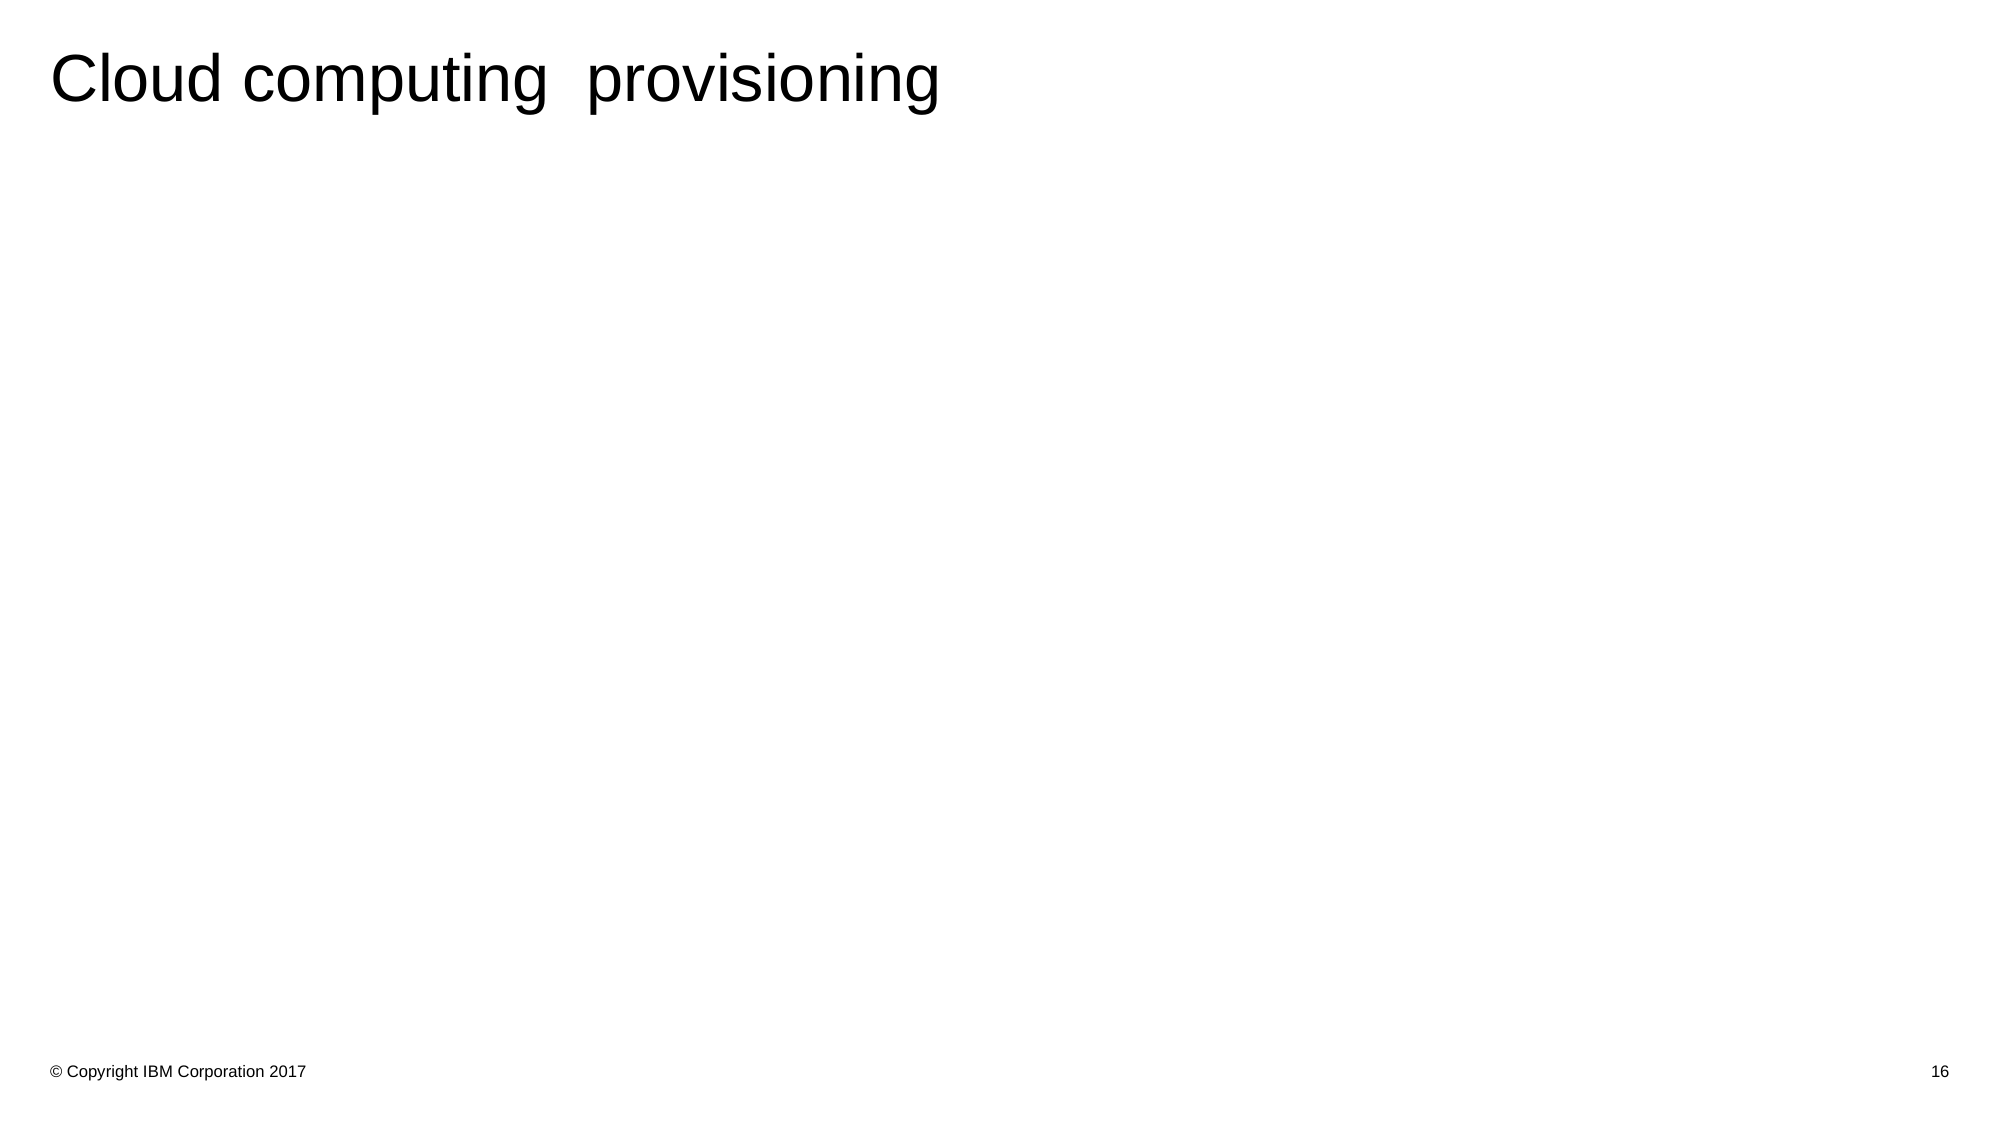

# Cloud computing  provisioning
© Copyright IBM Corporation 2017
16